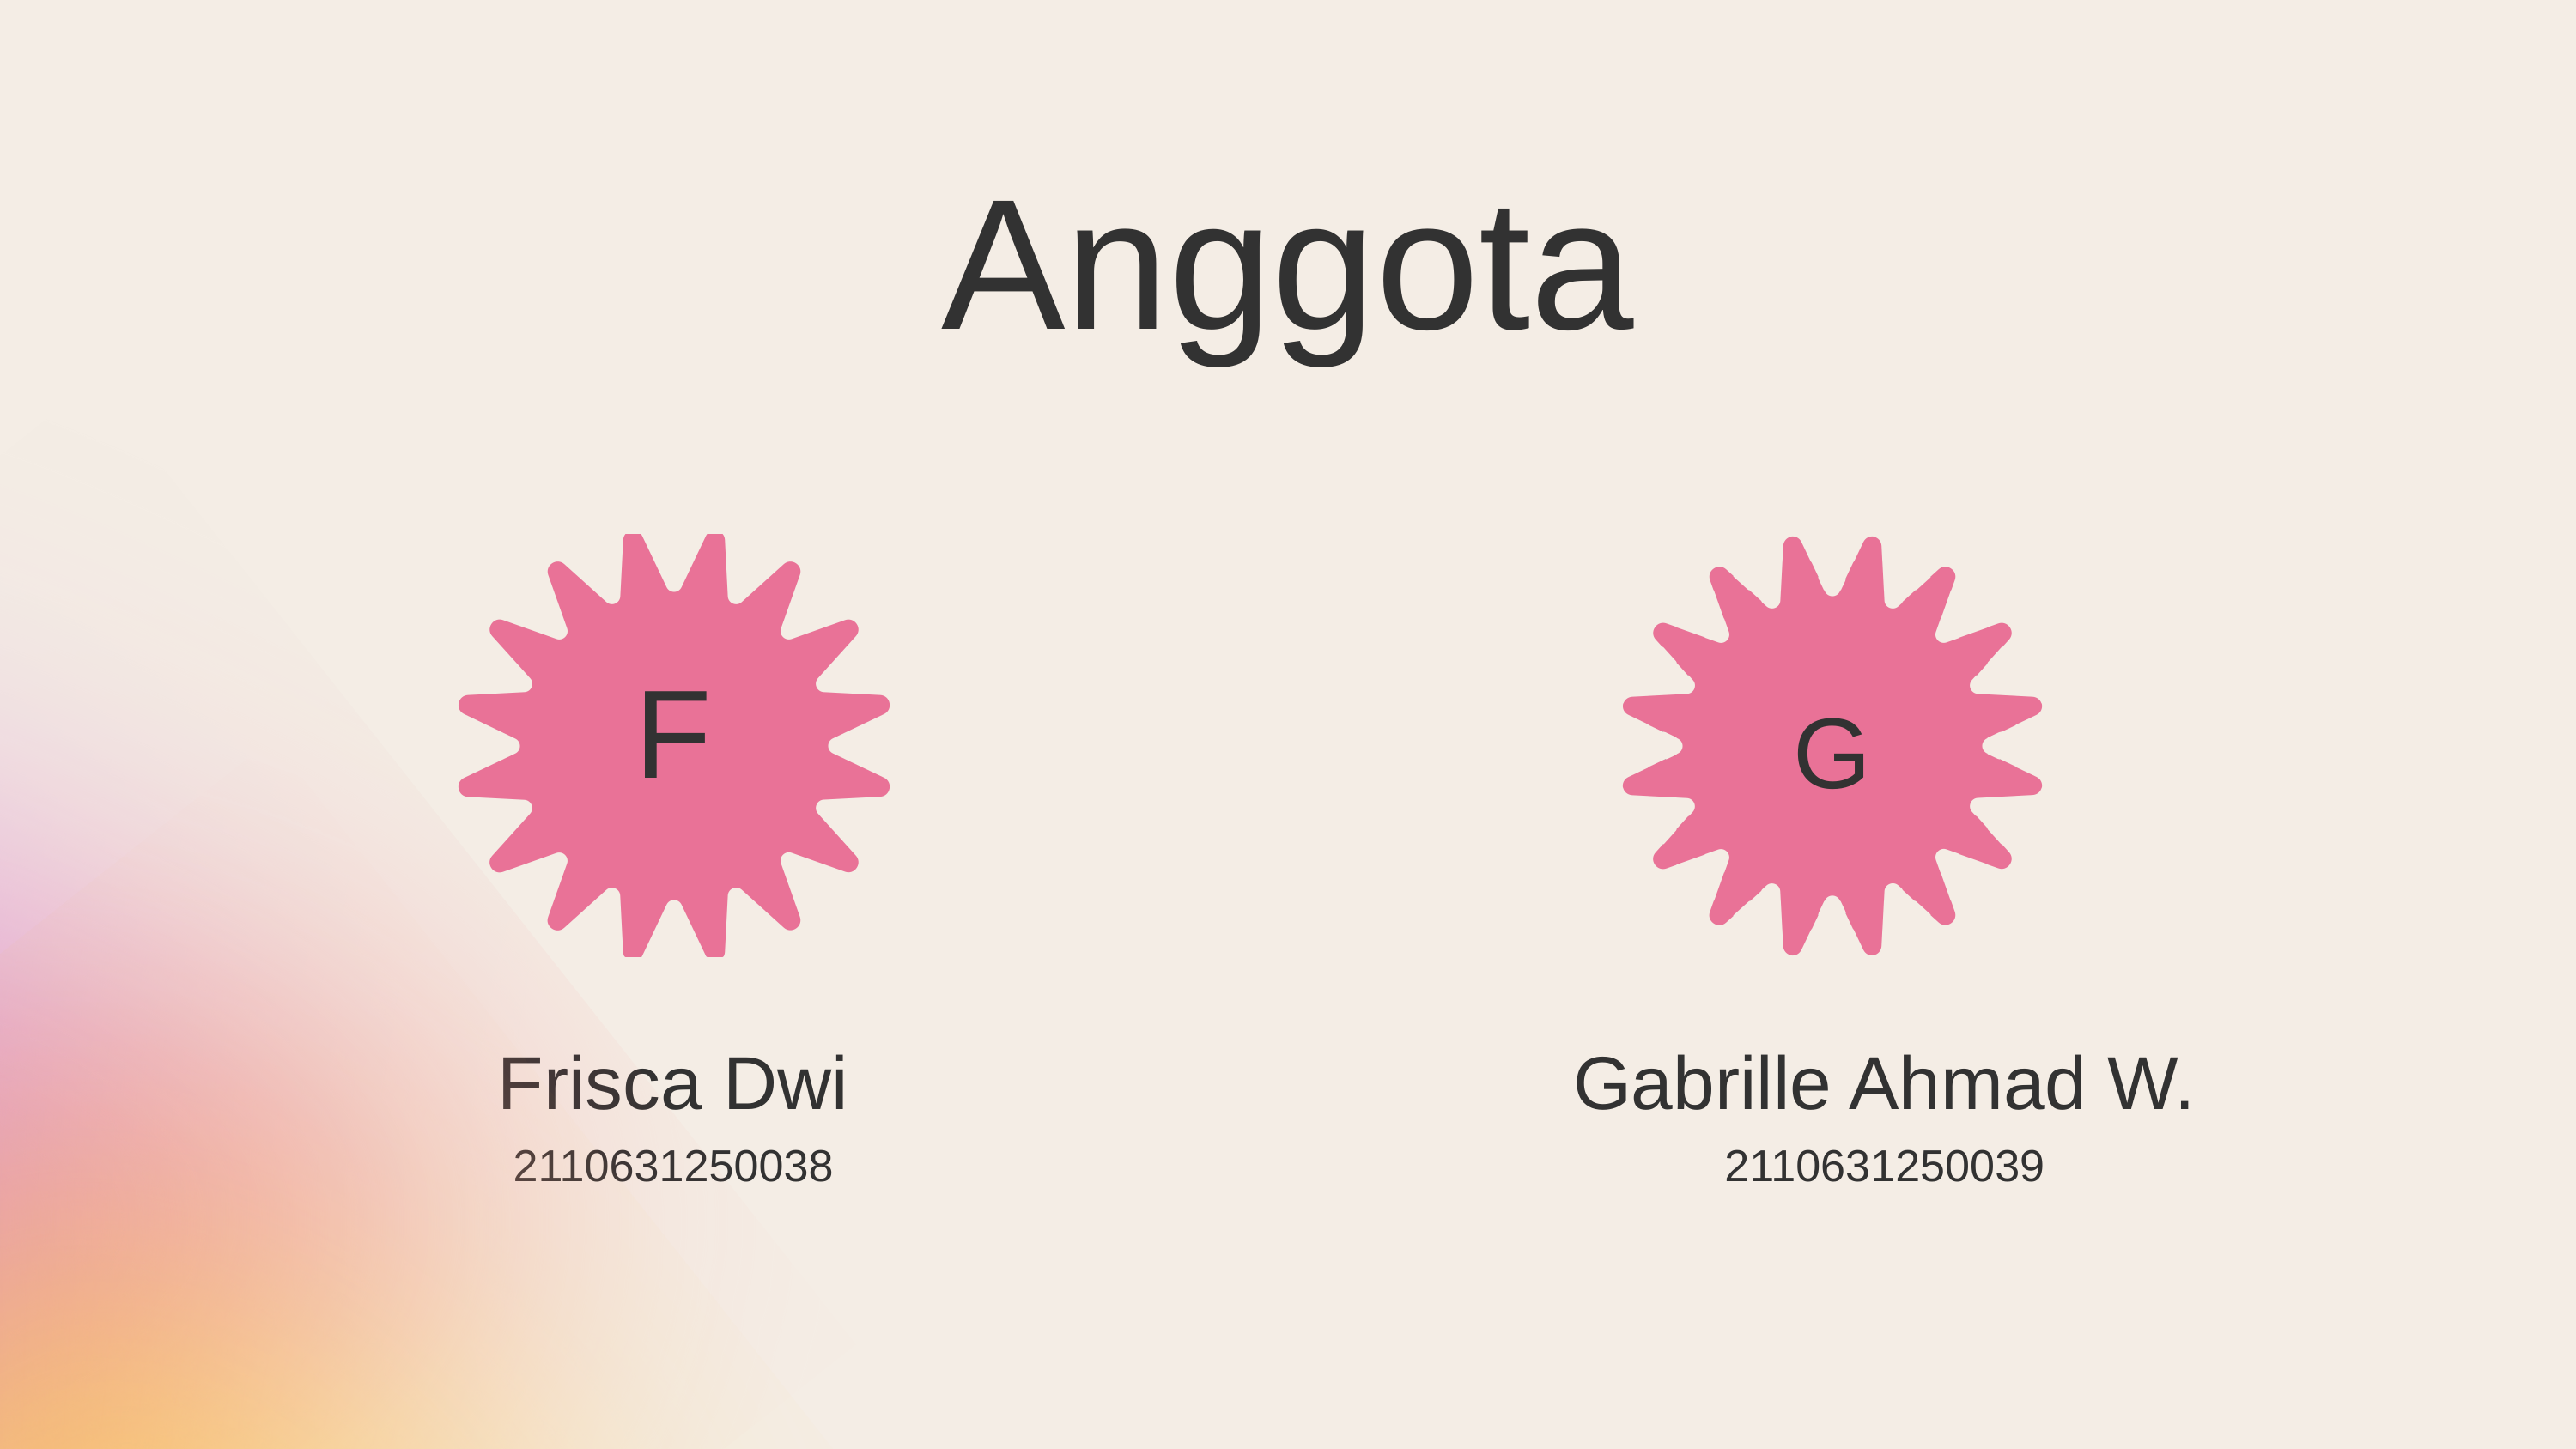

Anggota

F

G
Frisca Dwi
2110631250038
Gabrille Ahmad W.
2110631250039